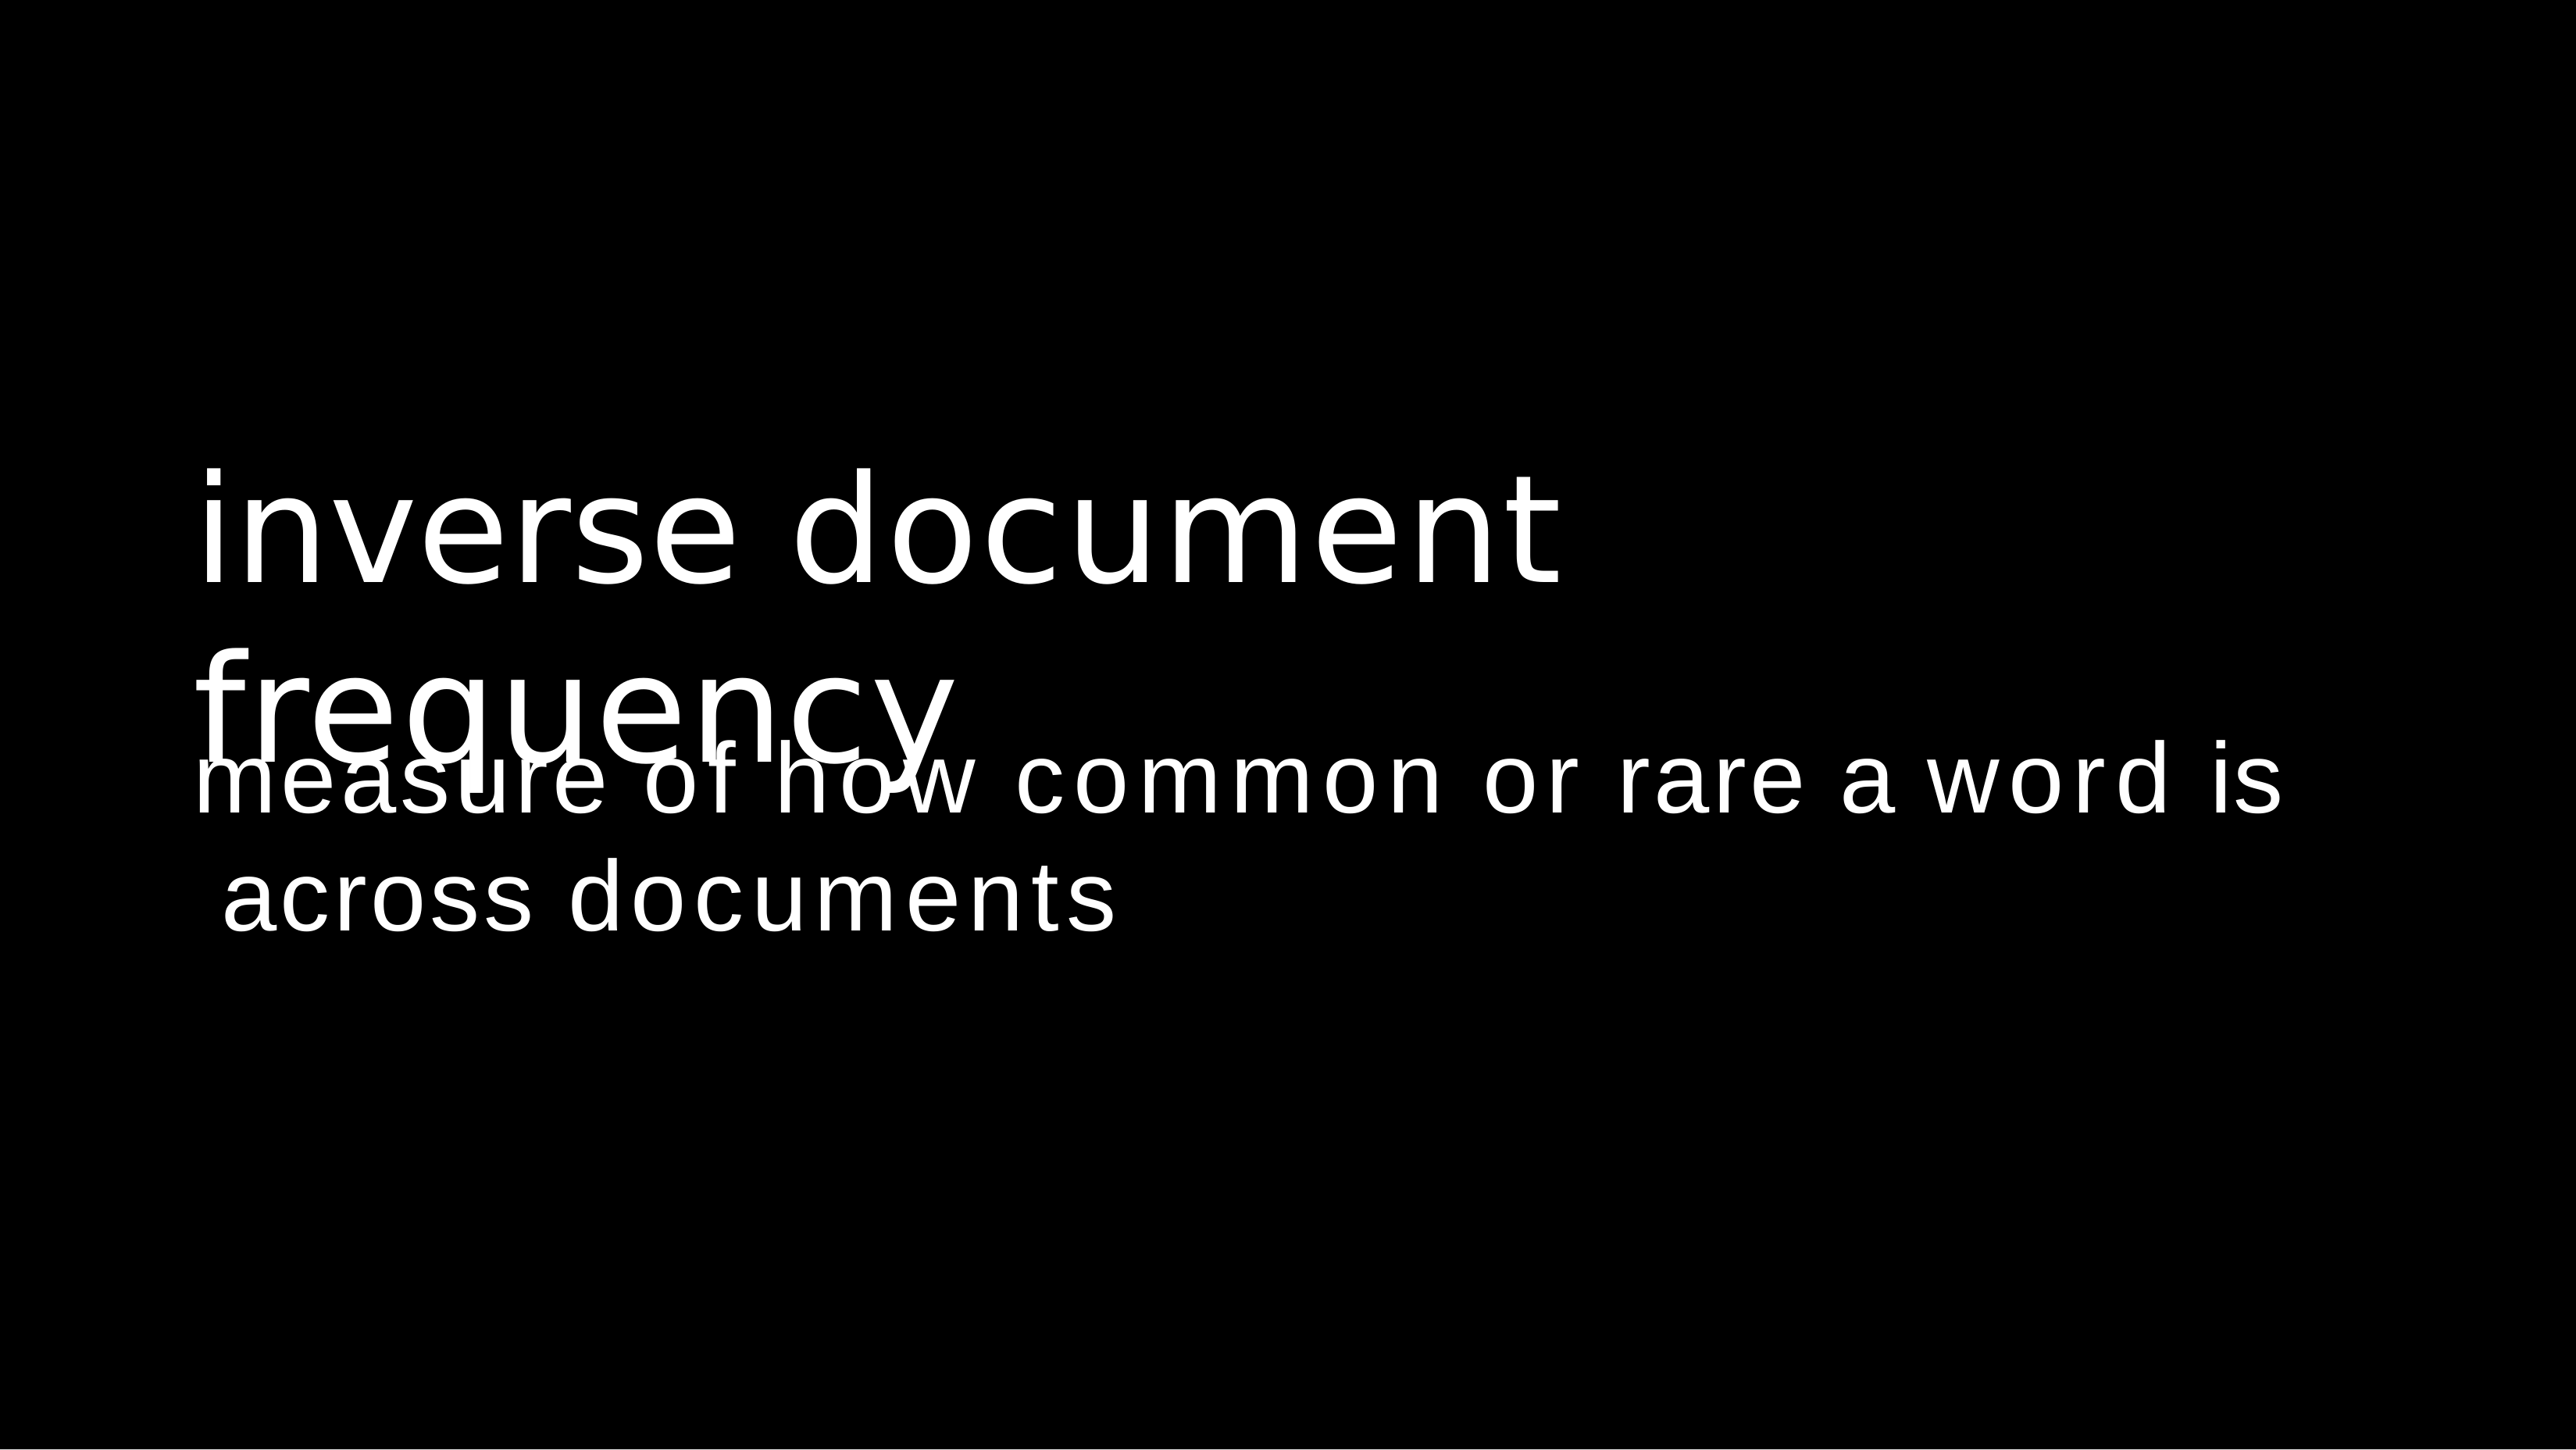

inverse document frequency
measure of how common or rare a word is  across documents